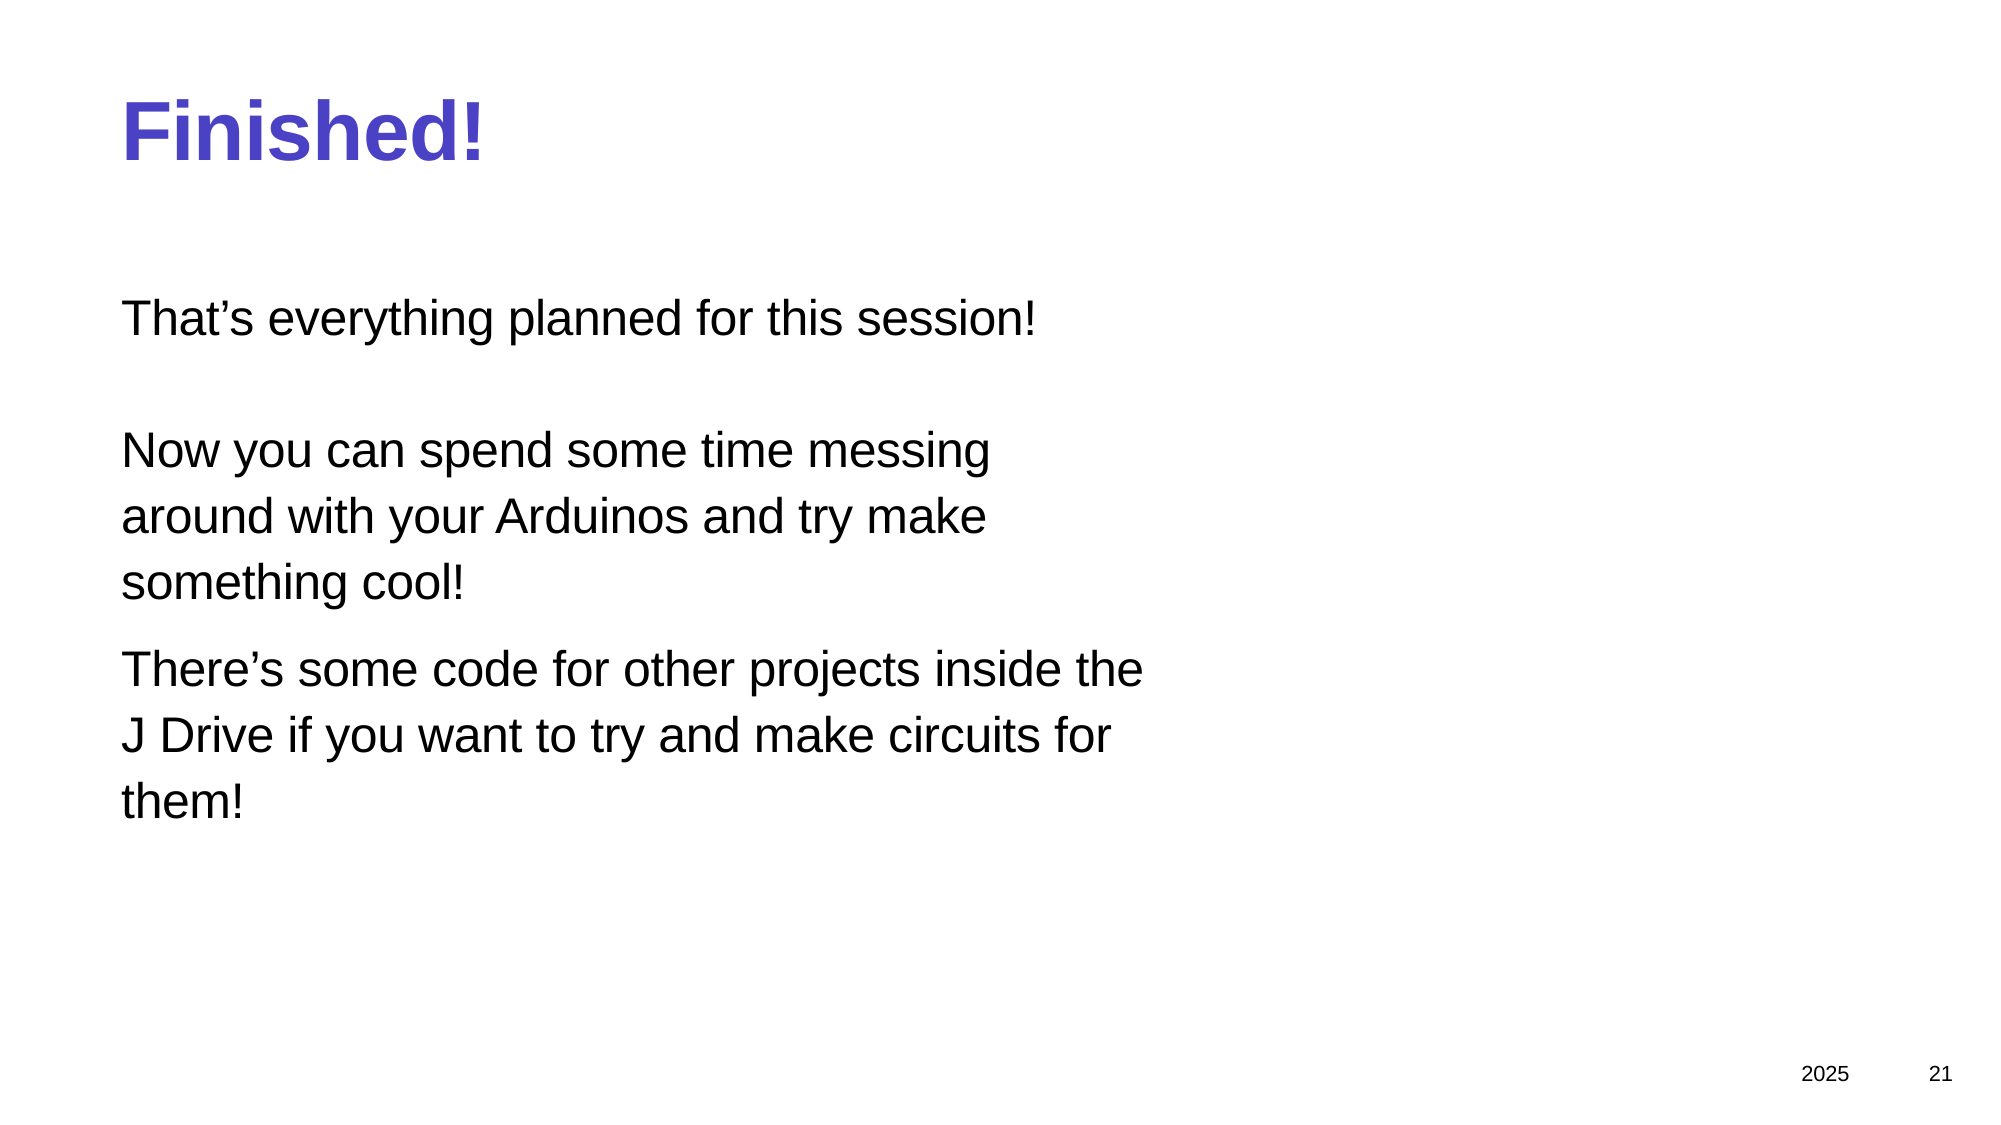

# Finished!
That’s everything planned for this session!
Now you can spend some time messing around with your Arduinos and try make something cool!
There’s some code for other projects inside the J Drive if you want to try and make circuits for them!
2025
21